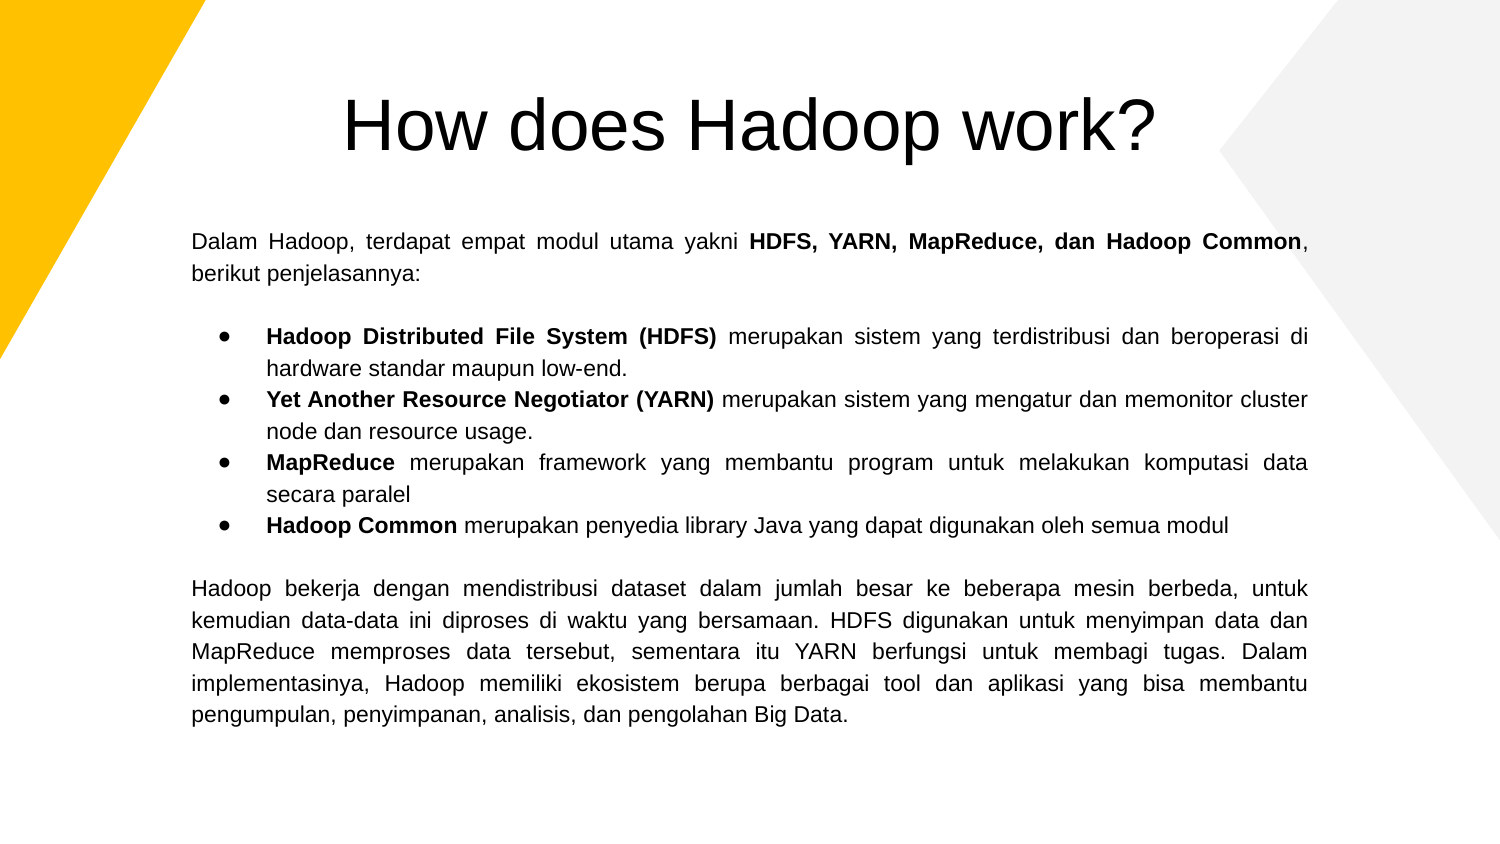

# How does Hadoop work?
Dalam Hadoop, terdapat empat modul utama yakni HDFS, YARN, MapReduce, dan Hadoop Common, berikut penjelasannya:

Hadoop Distributed File System (HDFS) merupakan sistem yang terdistribusi dan beroperasi di hardware standar maupun low-end.
Yet Another Resource Negotiator (YARN) merupakan sistem yang mengatur dan memonitor cluster node dan resource usage.
MapReduce merupakan framework yang membantu program untuk melakukan komputasi data secara paralel
Hadoop Common merupakan penyedia library Java yang dapat digunakan oleh semua modul

Hadoop bekerja dengan mendistribusi dataset dalam jumlah besar ke beberapa mesin berbeda, untuk kemudian data-data ini diproses di waktu yang bersamaan. HDFS digunakan untuk menyimpan data dan MapReduce memproses data tersebut, sementara itu YARN berfungsi untuk membagi tugas. Dalam implementasinya, Hadoop memiliki ekosistem berupa berbagai tool dan aplikasi yang bisa membantu pengumpulan, penyimpanan, analisis, dan pengolahan Big Data.